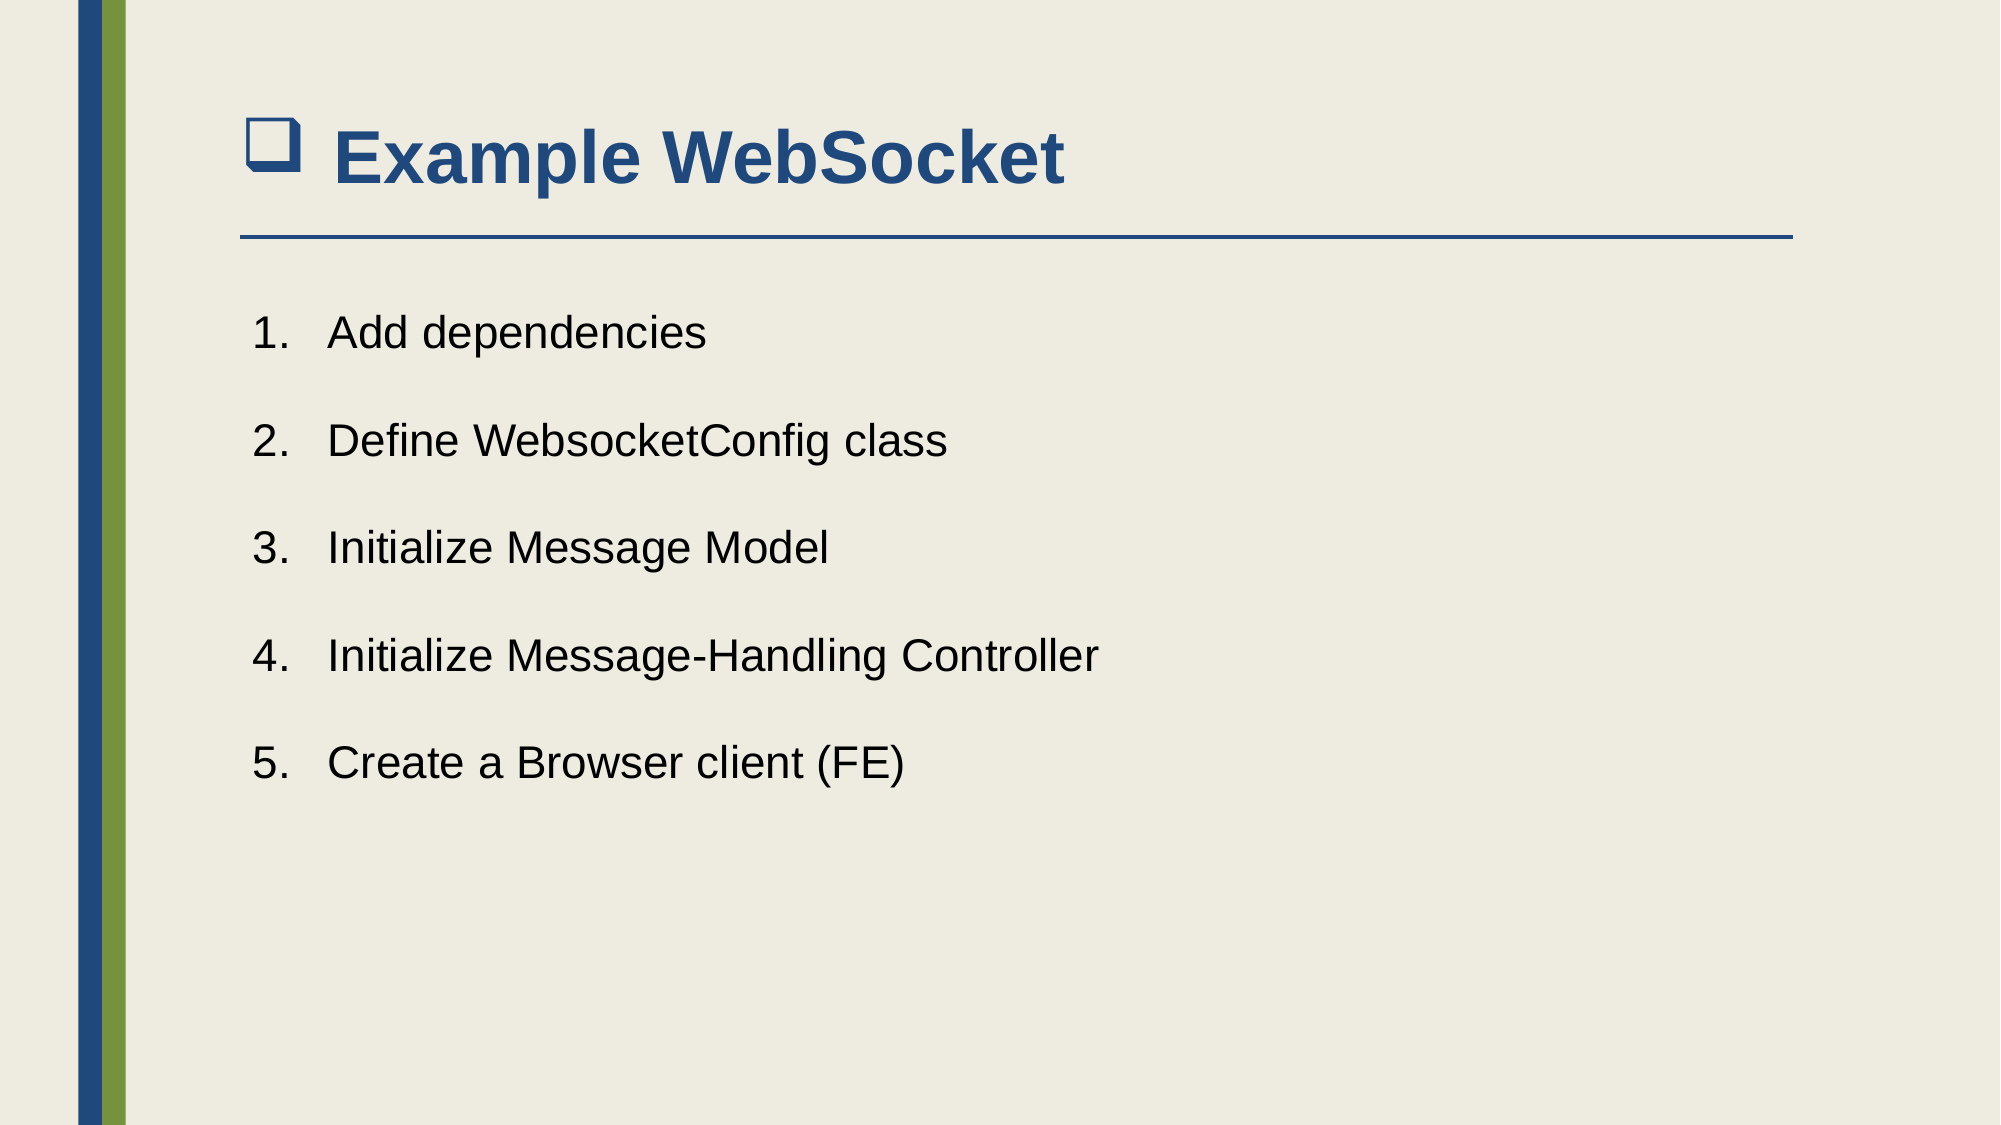

# Example WebSocket
Add dependencies
Define WebsocketConfig class
Initialize Message Model
Initialize Message-Handling Controller
Create a Browser client (FE)